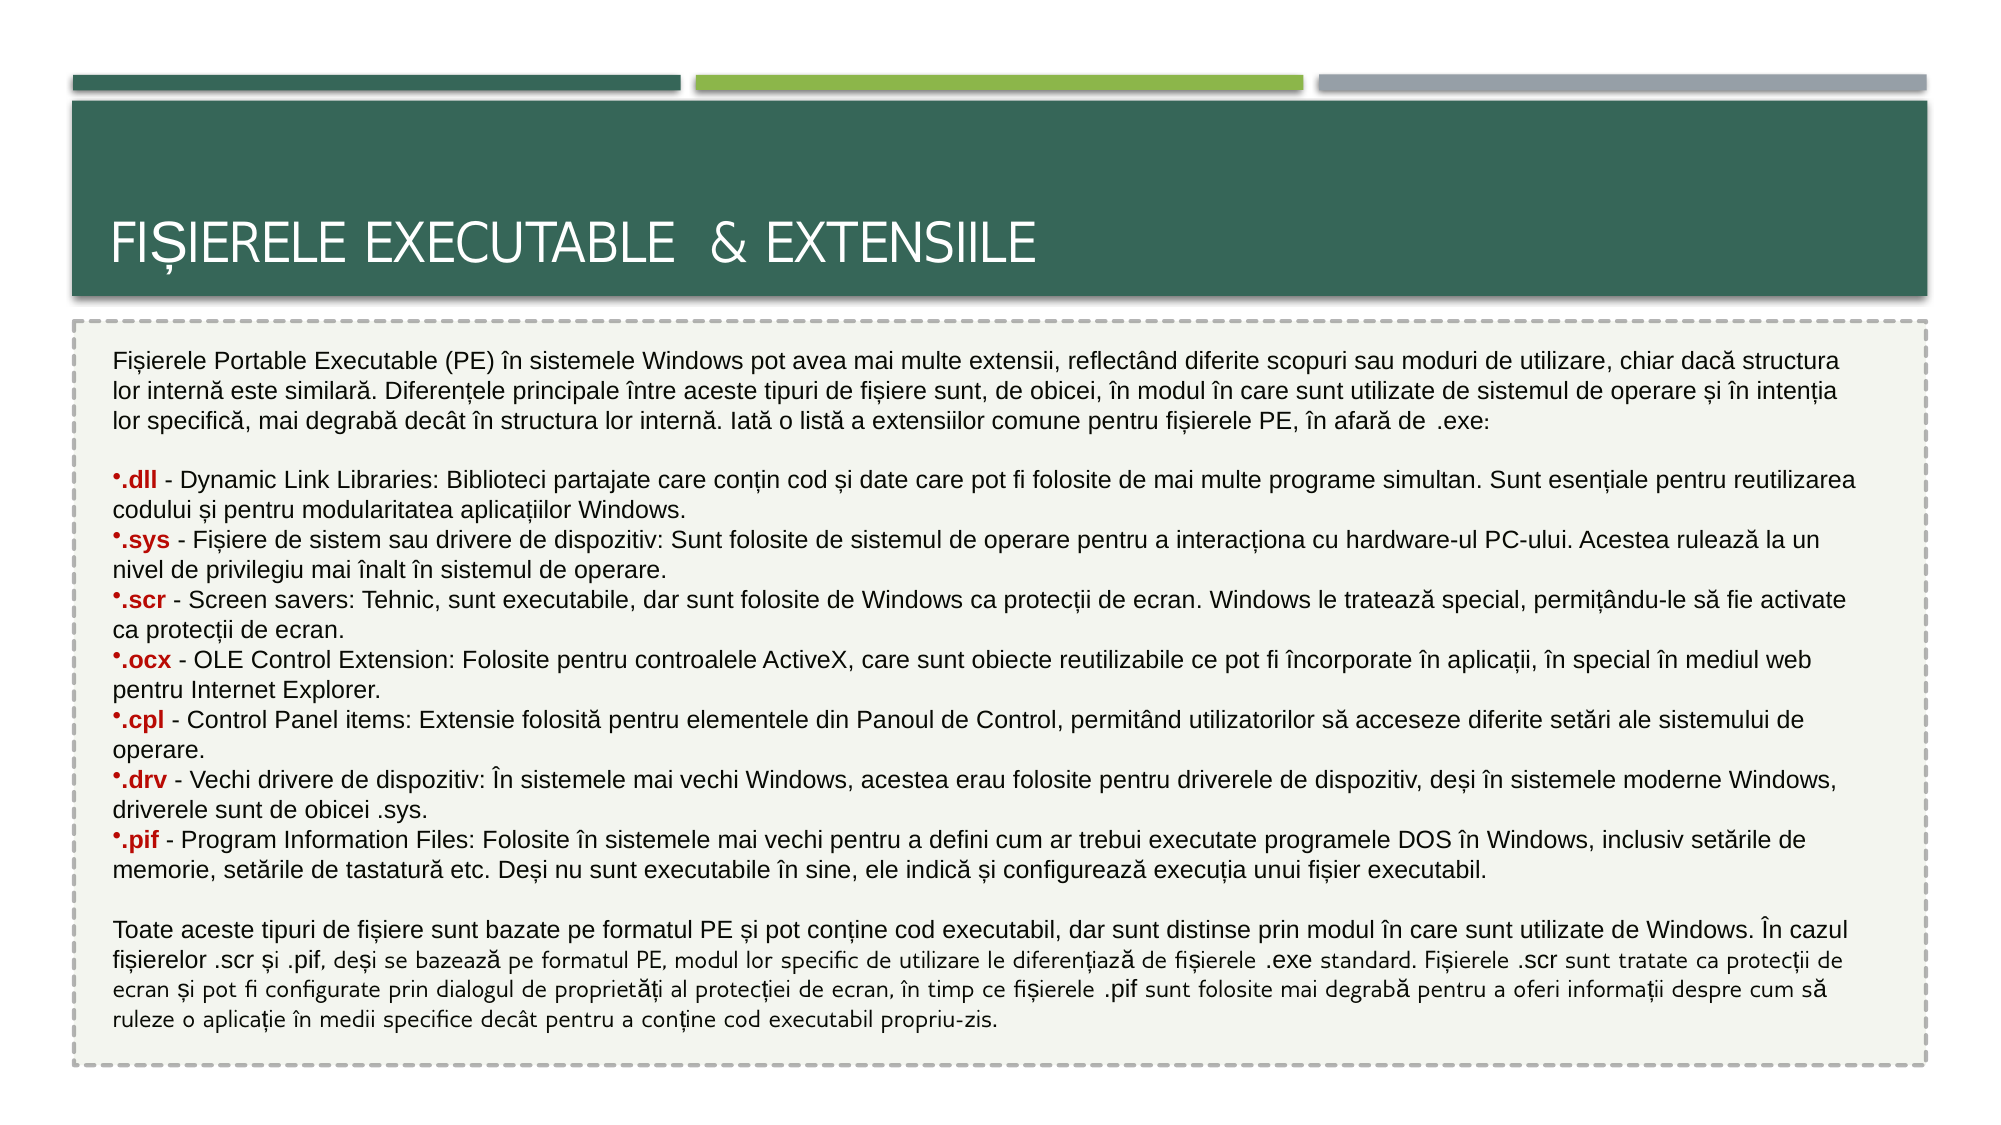

# Fișierele Executable  & extensiile

Fișierele Portable Executable (PE) în sistemele Windows pot avea mai multe extensii, reflectând diferite scopuri sau moduri de utilizare, chiar dacă structura lor internă este similară. Diferențele principale între aceste tipuri de fișiere sunt, de obicei, în modul în care sunt utilizate de sistemul de operare și în intenția lor specifică, mai degrabă decât în structura lor internă. Iată o listă a extensiilor comune pentru fișierele PE, în afară de .exe:

.dll - Dynamic Link Libraries: Biblioteci partajate care conțin cod și date care pot fi folosite de mai multe programe simultan. Sunt esențiale pentru reutilizarea codului și pentru modularitatea aplicațiilor Windows.
.sys - Fișiere de sistem sau drivere de dispozitiv: Sunt folosite de sistemul de operare pentru a interacționa cu hardware-ul PC-ului. Acestea rulează la un nivel de privilegiu mai înalt în sistemul de operare.
.scr - Screen savers: Tehnic, sunt executabile, dar sunt folosite de Windows ca protecții de ecran. Windows le tratează special, permițându-le să fie activate ca protecții de ecran.
.ocx - OLE Control Extension: Folosite pentru controalele ActiveX, care sunt obiecte reutilizabile ce pot fi încorporate în aplicații, în special în mediul web pentru Internet Explorer.
.cpl - Control Panel items: Extensie folosită pentru elementele din Panoul de Control, permitând utilizatorilor să acceseze diferite setări ale sistemului de operare.
.drv - Vechi drivere de dispozitiv: În sistemele mai vechi Windows, acestea erau folosite pentru driverele de dispozitiv, deși în sistemele moderne Windows, driverele sunt de obicei .sys.
.pif - Program Information Files: Folosite în sistemele mai vechi pentru a defini cum ar trebui executate programele DOS în Windows, inclusiv setările de memorie, setările de tastatură etc. Deși nu sunt executabile în sine, ele indică și configurează execuția unui fișier executabil.

Toate aceste tipuri de fișiere sunt bazate pe formatul PE și pot conține cod executabil, dar sunt distinse prin modul în care sunt utilizate de Windows. În cazul fișierelor .scr și .pif, deși se bazează pe formatul PE, modul lor specific de utilizare le diferențiază de fișierele .exe standard. Fișierele .scr sunt tratate ca protecții de ecran și pot fi configurate prin dialogul de proprietăți al protecției de ecran, în timp ce fișierele .pif sunt folosite mai degrabă pentru a oferi informații despre cum să ruleze o aplicație în medii specifice decât pentru a conține cod executabil propriu-zis.